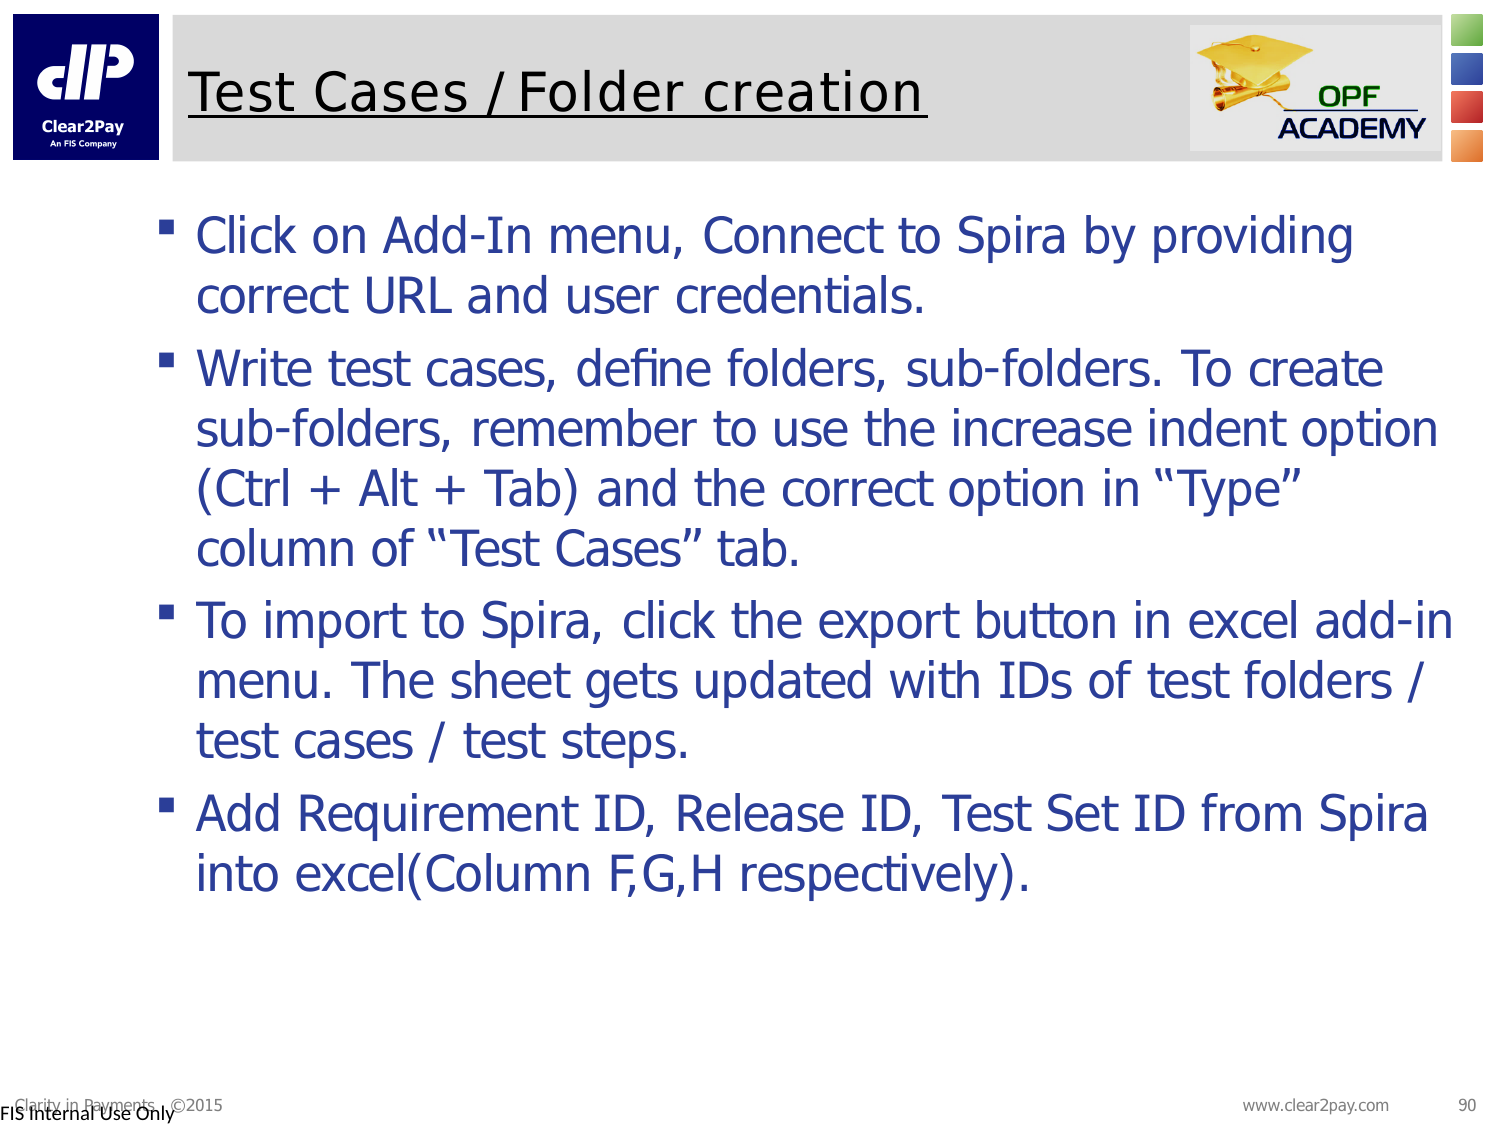

# Test Cases /Folder creation
Click on Add-In menu, Connect to Spira by providing correct URL and user credentials.
Write test cases, define folders, sub-folders. To create sub-folders, remember to use the increase indent option (Ctrl + Alt + Tab) and the correct option in “Type” column of “Test Cases” tab.
To import to Spira, click the export button in excel add-in menu. The sheet gets updated with IDs of test folders / test cases / test steps.
Add Requirement ID, Release ID, Test Set ID from Spira into excel(Column F,G,H respectively).